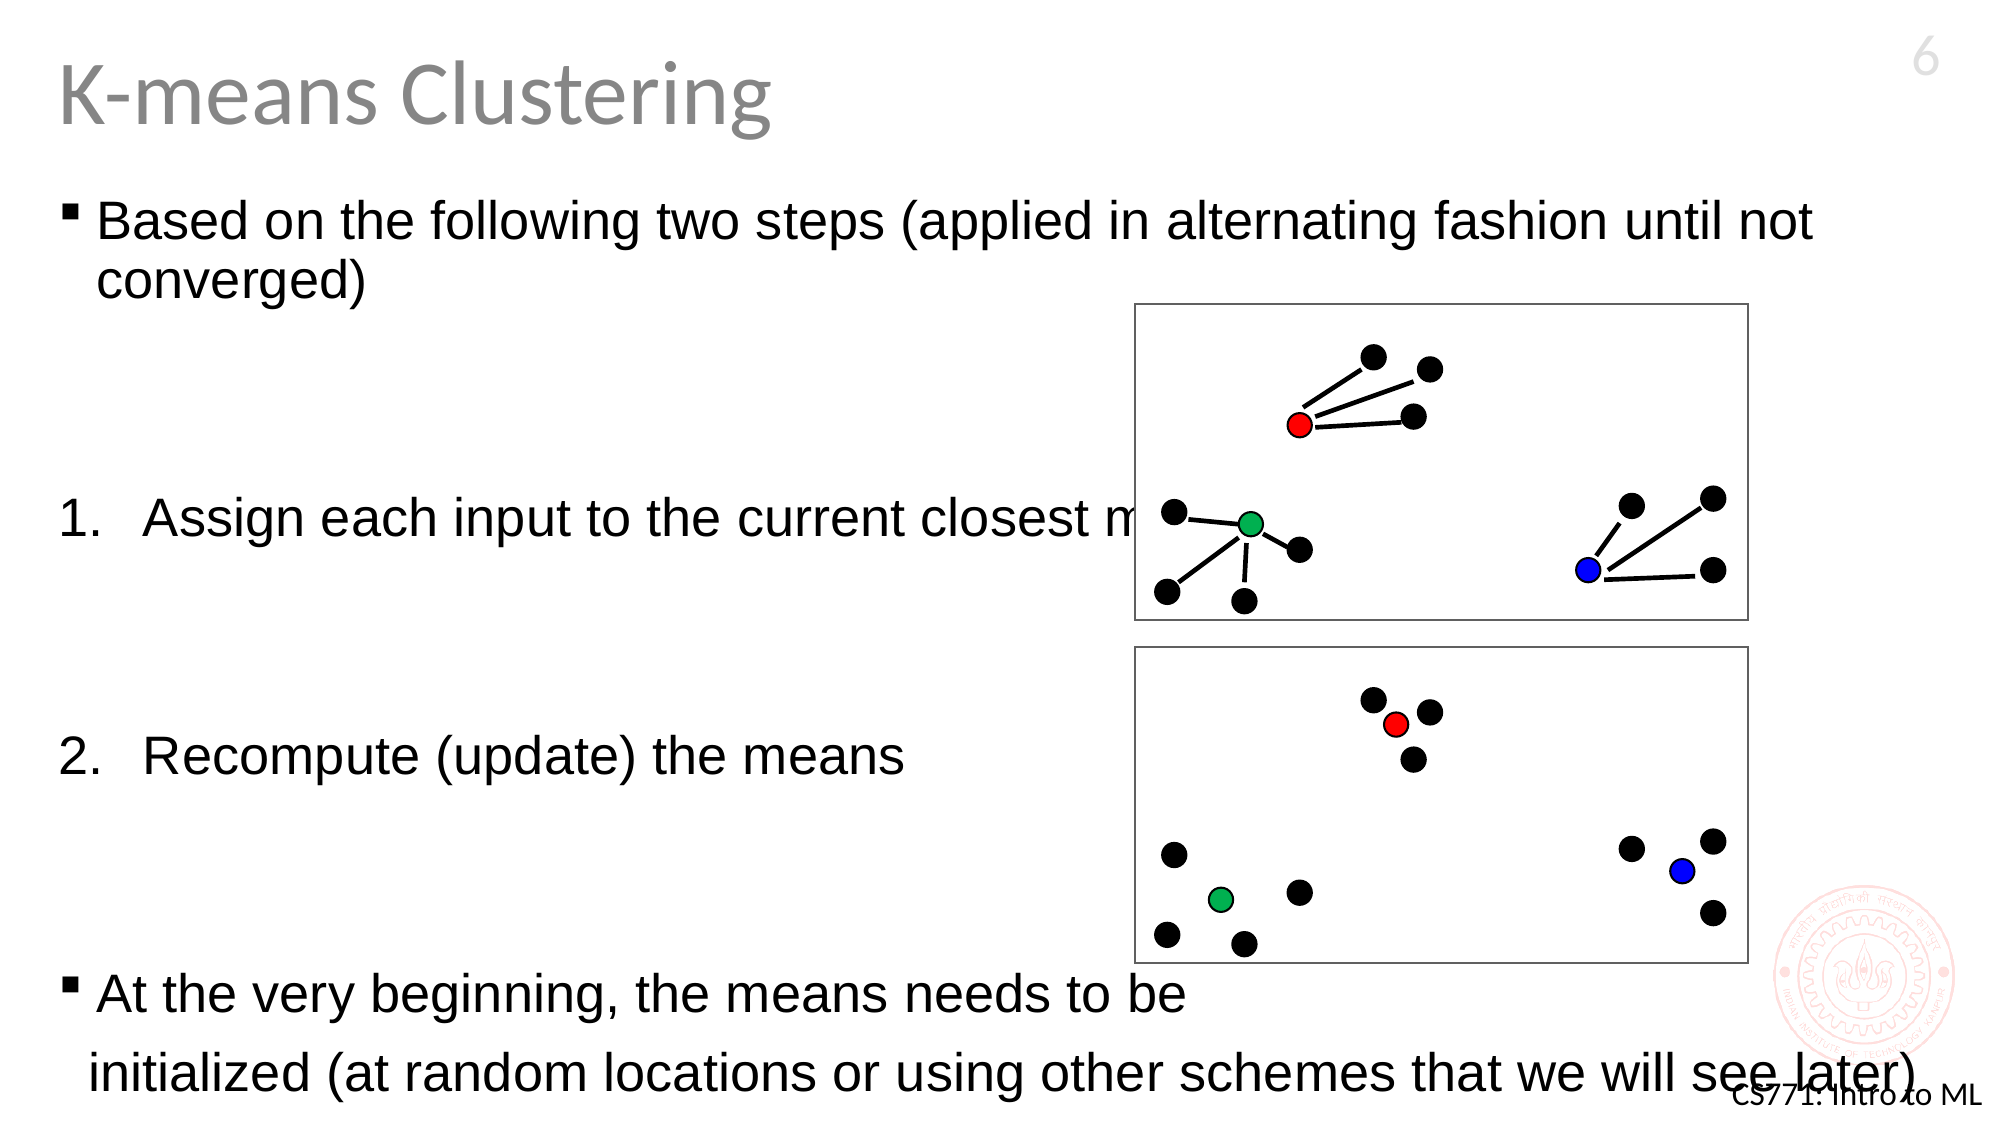

6
# K-means Clustering
Based on the following two steps (applied in alternating fashion until not converged)

Assign each input to the current closest mean

Recompute (update) the means

At the very beginning, the means needs to be
  initialized (at random locations or using other schemes that we will see later)